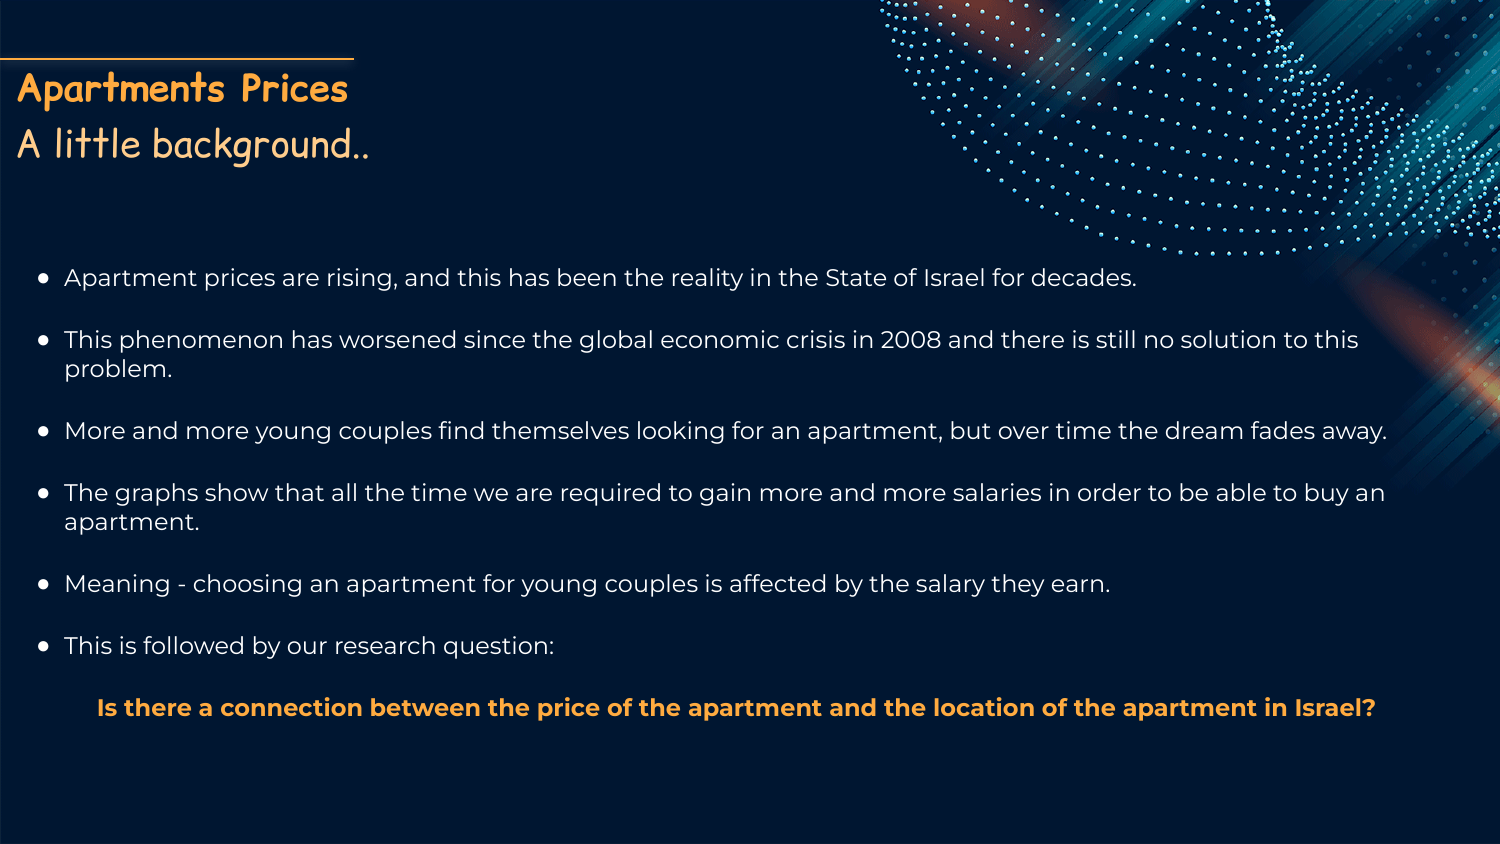

Apartments Prices
# A little background..
Apartment prices are rising, and this has been the reality in the State of Israel for decades.
This phenomenon has worsened since the global economic crisis in 2008 and there is still no solution to this problem.
More and more young couples find themselves looking for an apartment, but over time the dream fades away.
The graphs show that all the time we are required to gain more and more salaries in order to be able to buy an apartment.
Meaning - choosing an apartment for young couples is affected by the salary they earn.
This is followed by our research question:
         Is there a connection between the price of the apartment and the location of the apartment in Israel?